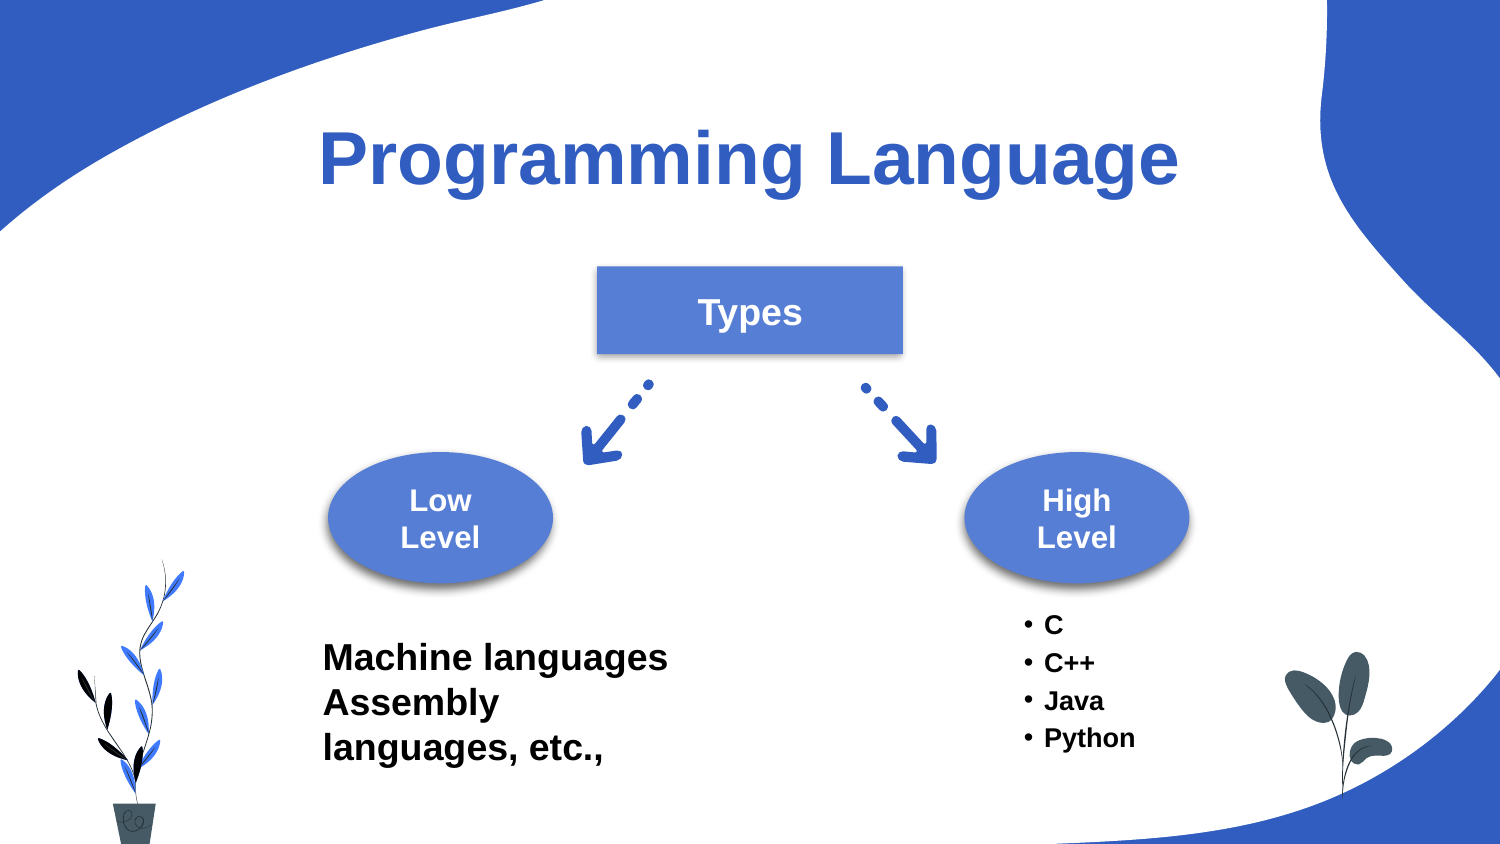

# Programming Language
Types

Low Level
High Level

C
C++
Java
Python

Machine languages
Assembly languages, etc.,